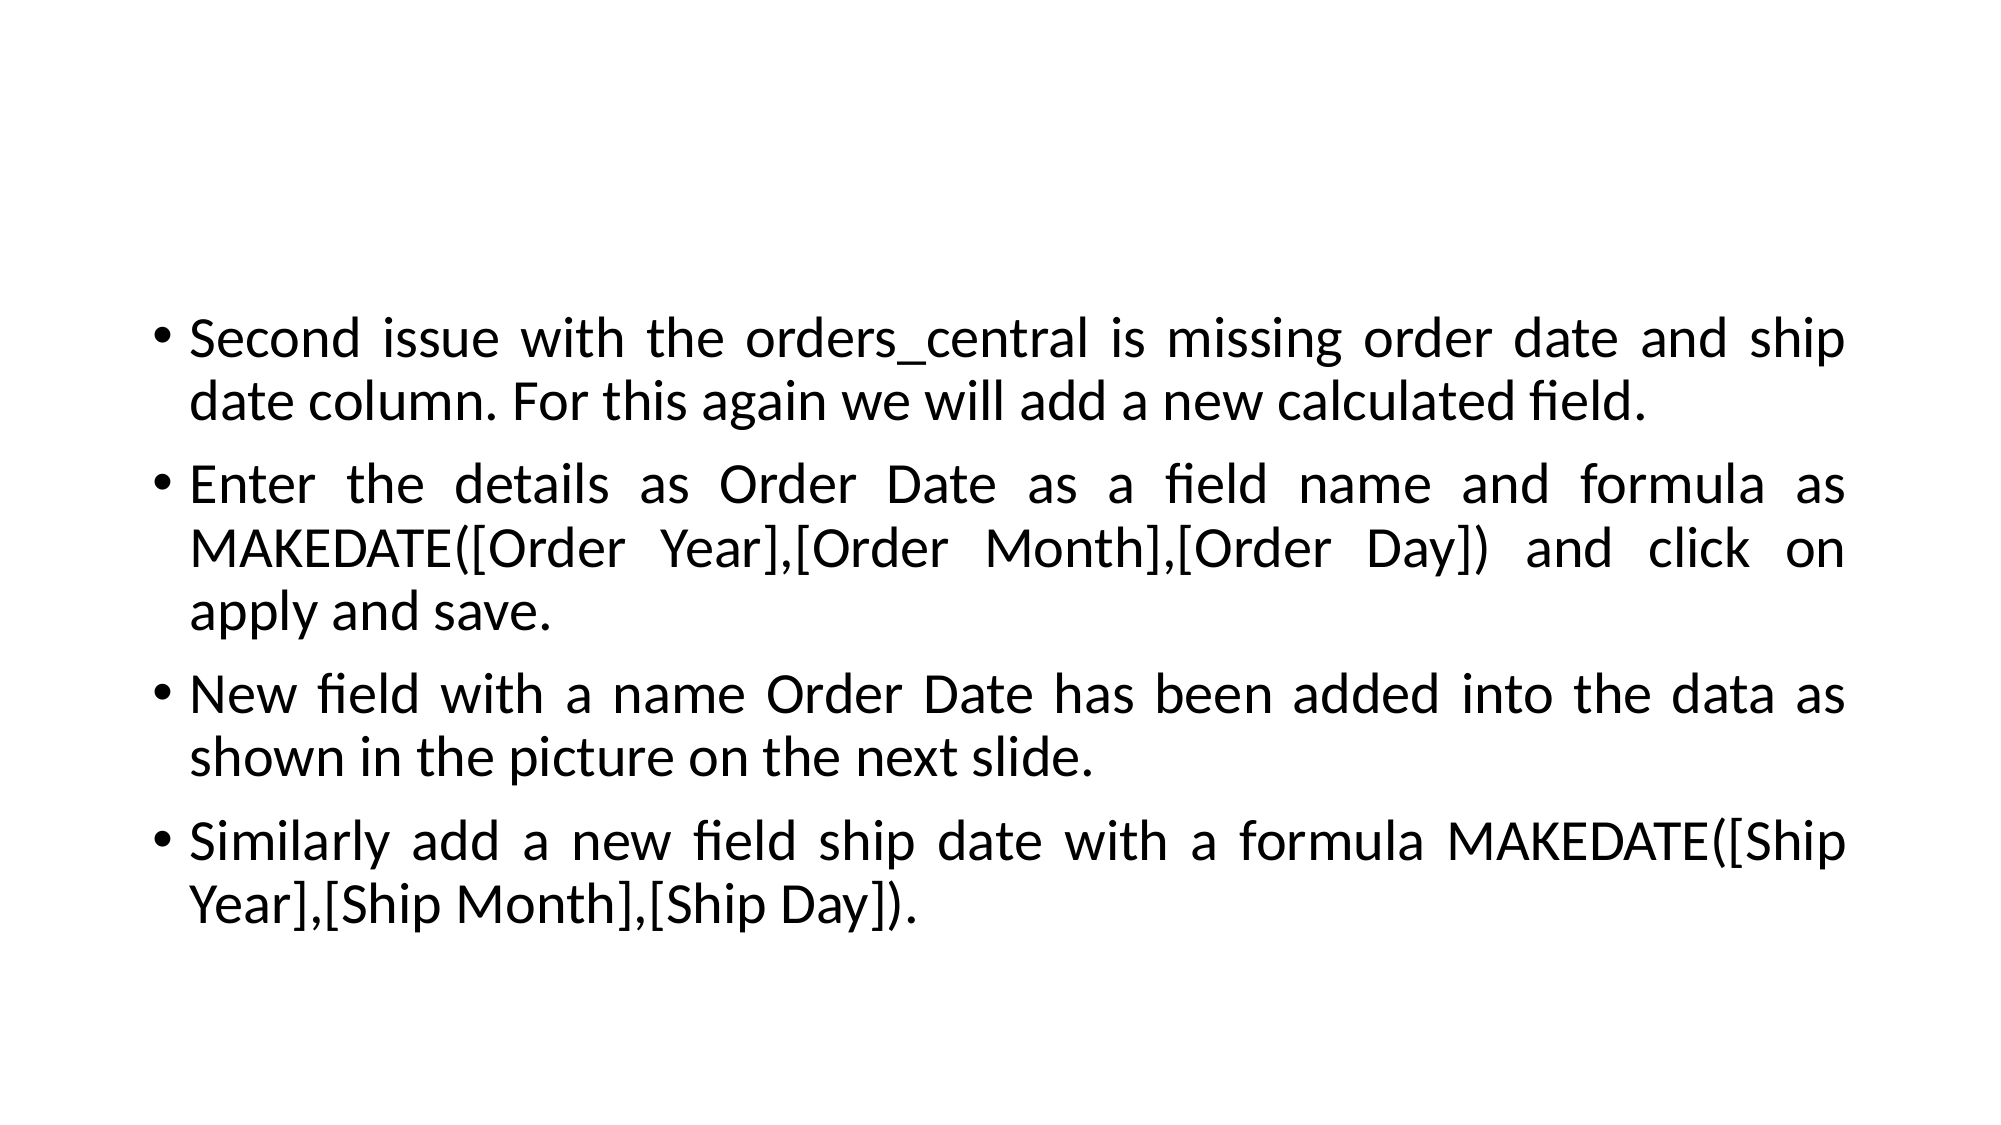

#
Second issue with the orders_central is missing order date and ship date column. For this again we will add a new calculated field.
Enter the details as Order Date as a field name and formula as MAKEDATE([Order Year],[Order Month],[Order Day]) and click on apply and save.
New field with a name Order Date has been added into the data as shown in the picture on the next slide.
Similarly add a new field ship date with a formula MAKEDATE([Ship Year],[Ship Month],[Ship Day]).